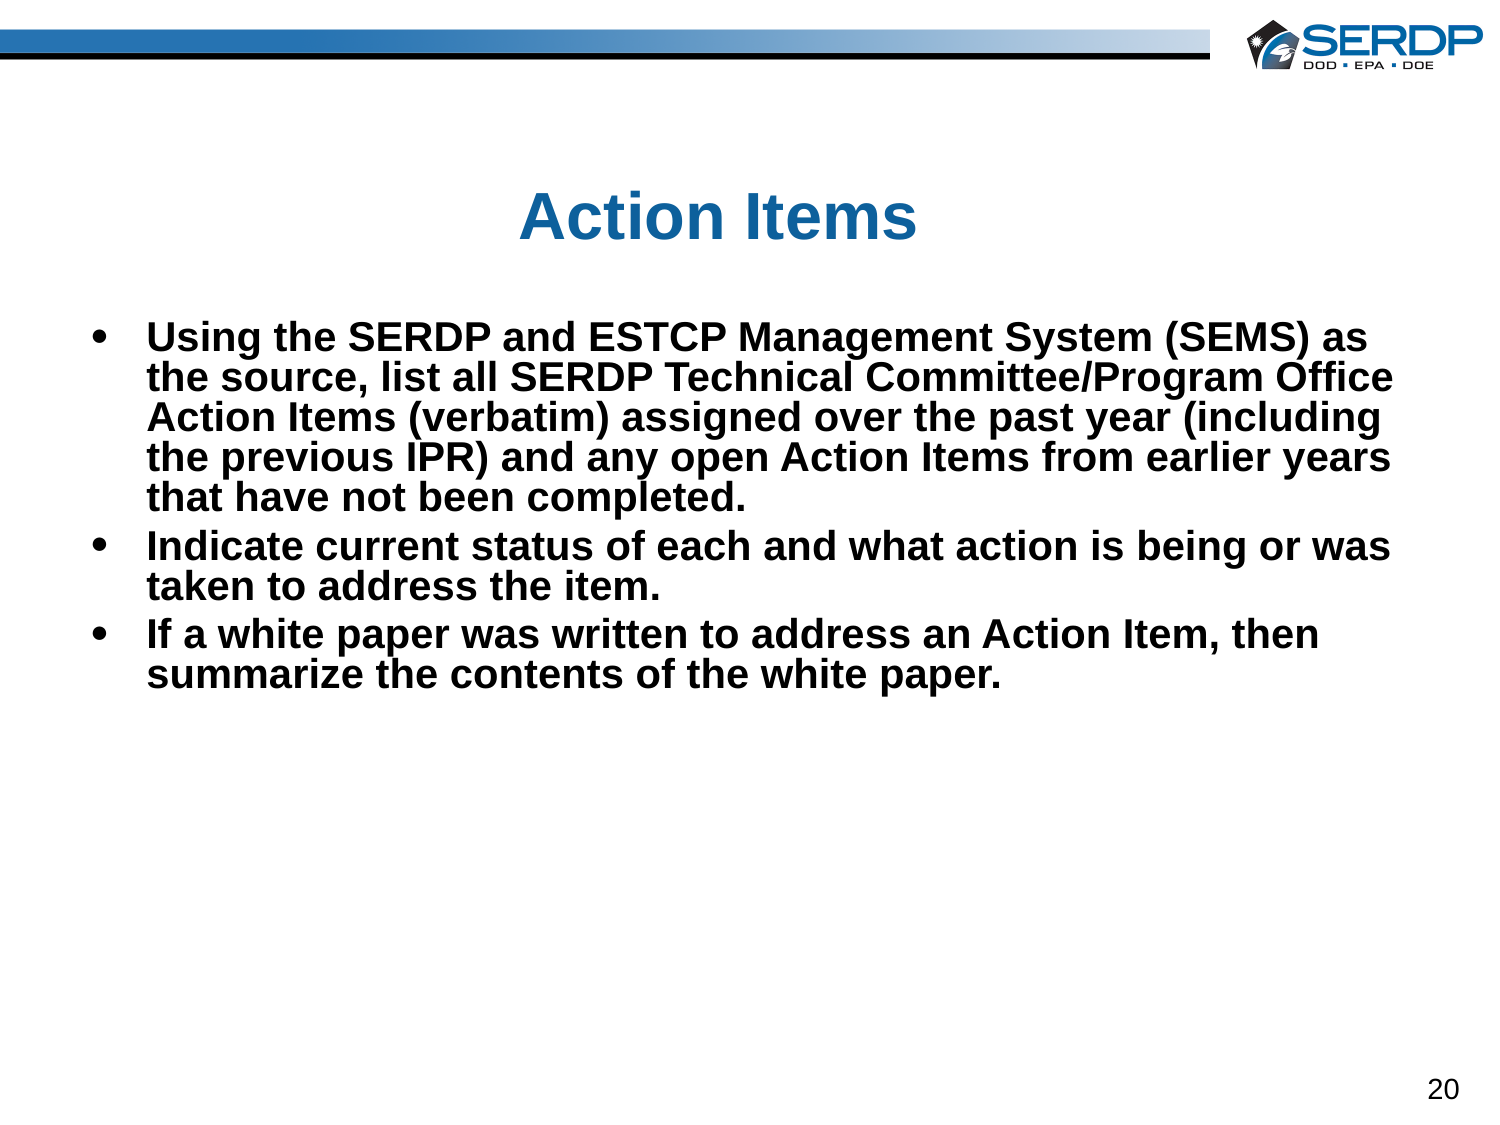

# Action Items
Using the SERDP and ESTCP Management System (SEMS) as the source, list all SERDP Technical Committee/Program Office Action Items (verbatim) assigned over the past year (including the previous IPR) and any open Action Items from earlier years that have not been completed.
Indicate current status of each and what action is being or was taken to address the item.
If a white paper was written to address an Action Item, then summarize the contents of the white paper.

20